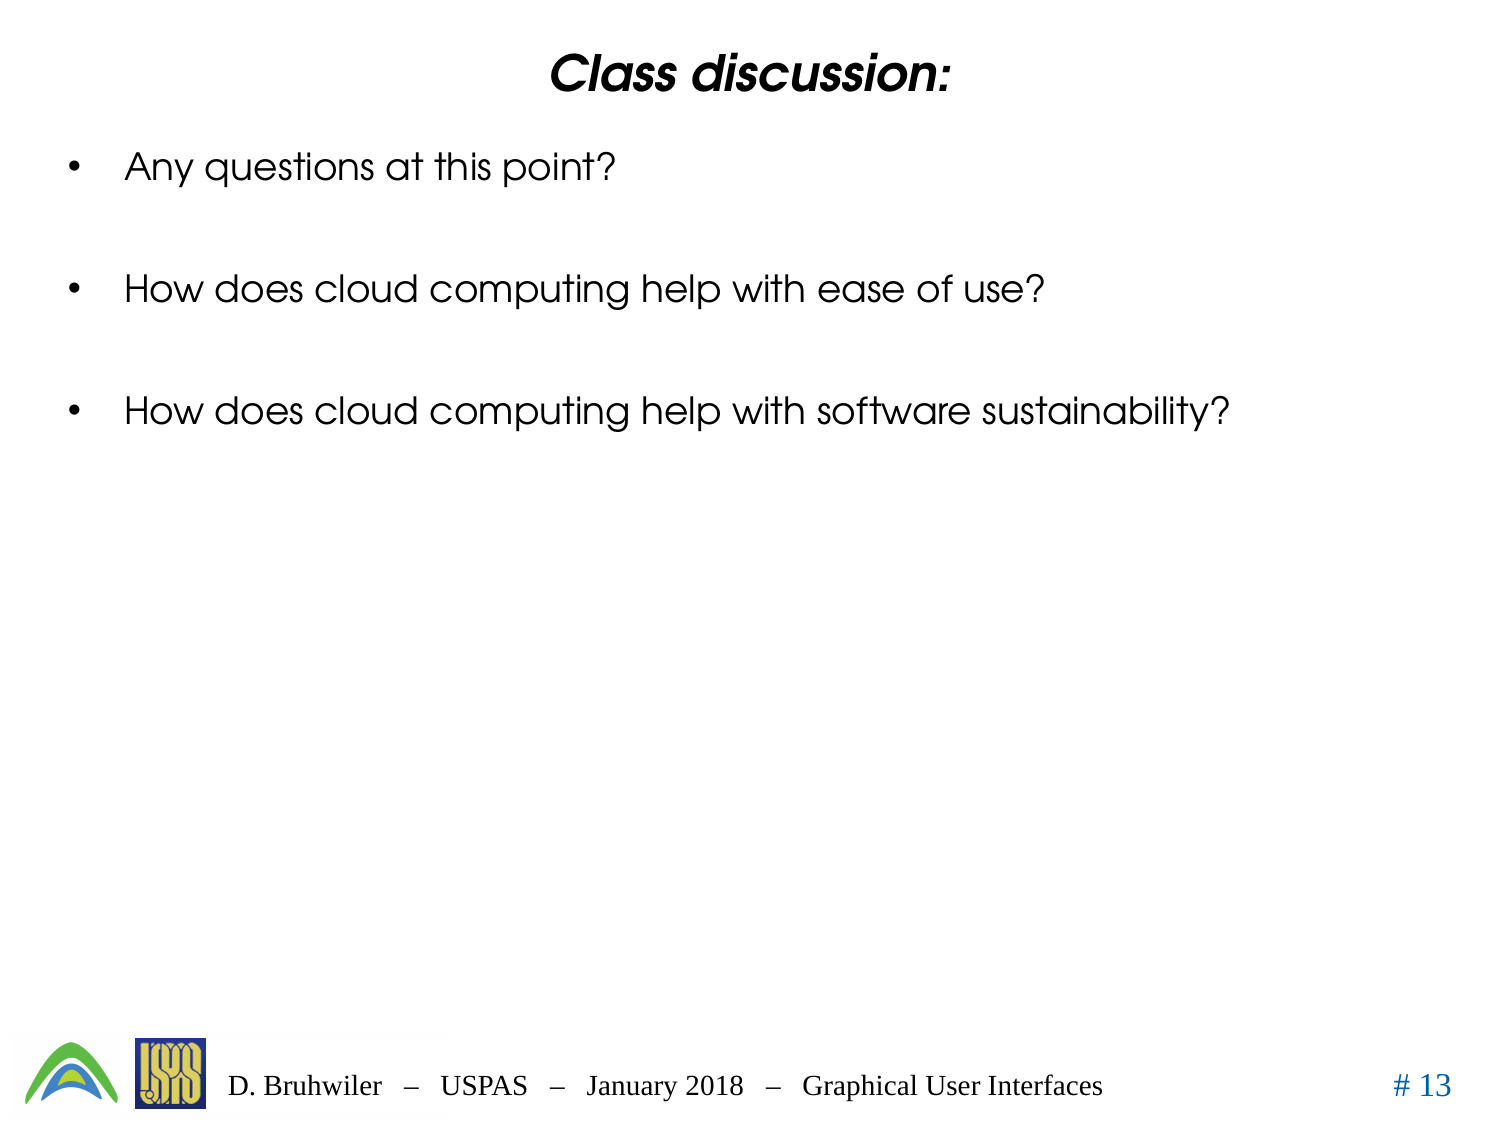

# Class discussion:
Any questions at this point?

How does cloud computing help with ease of use?

How does cloud computing help with software sustainability?